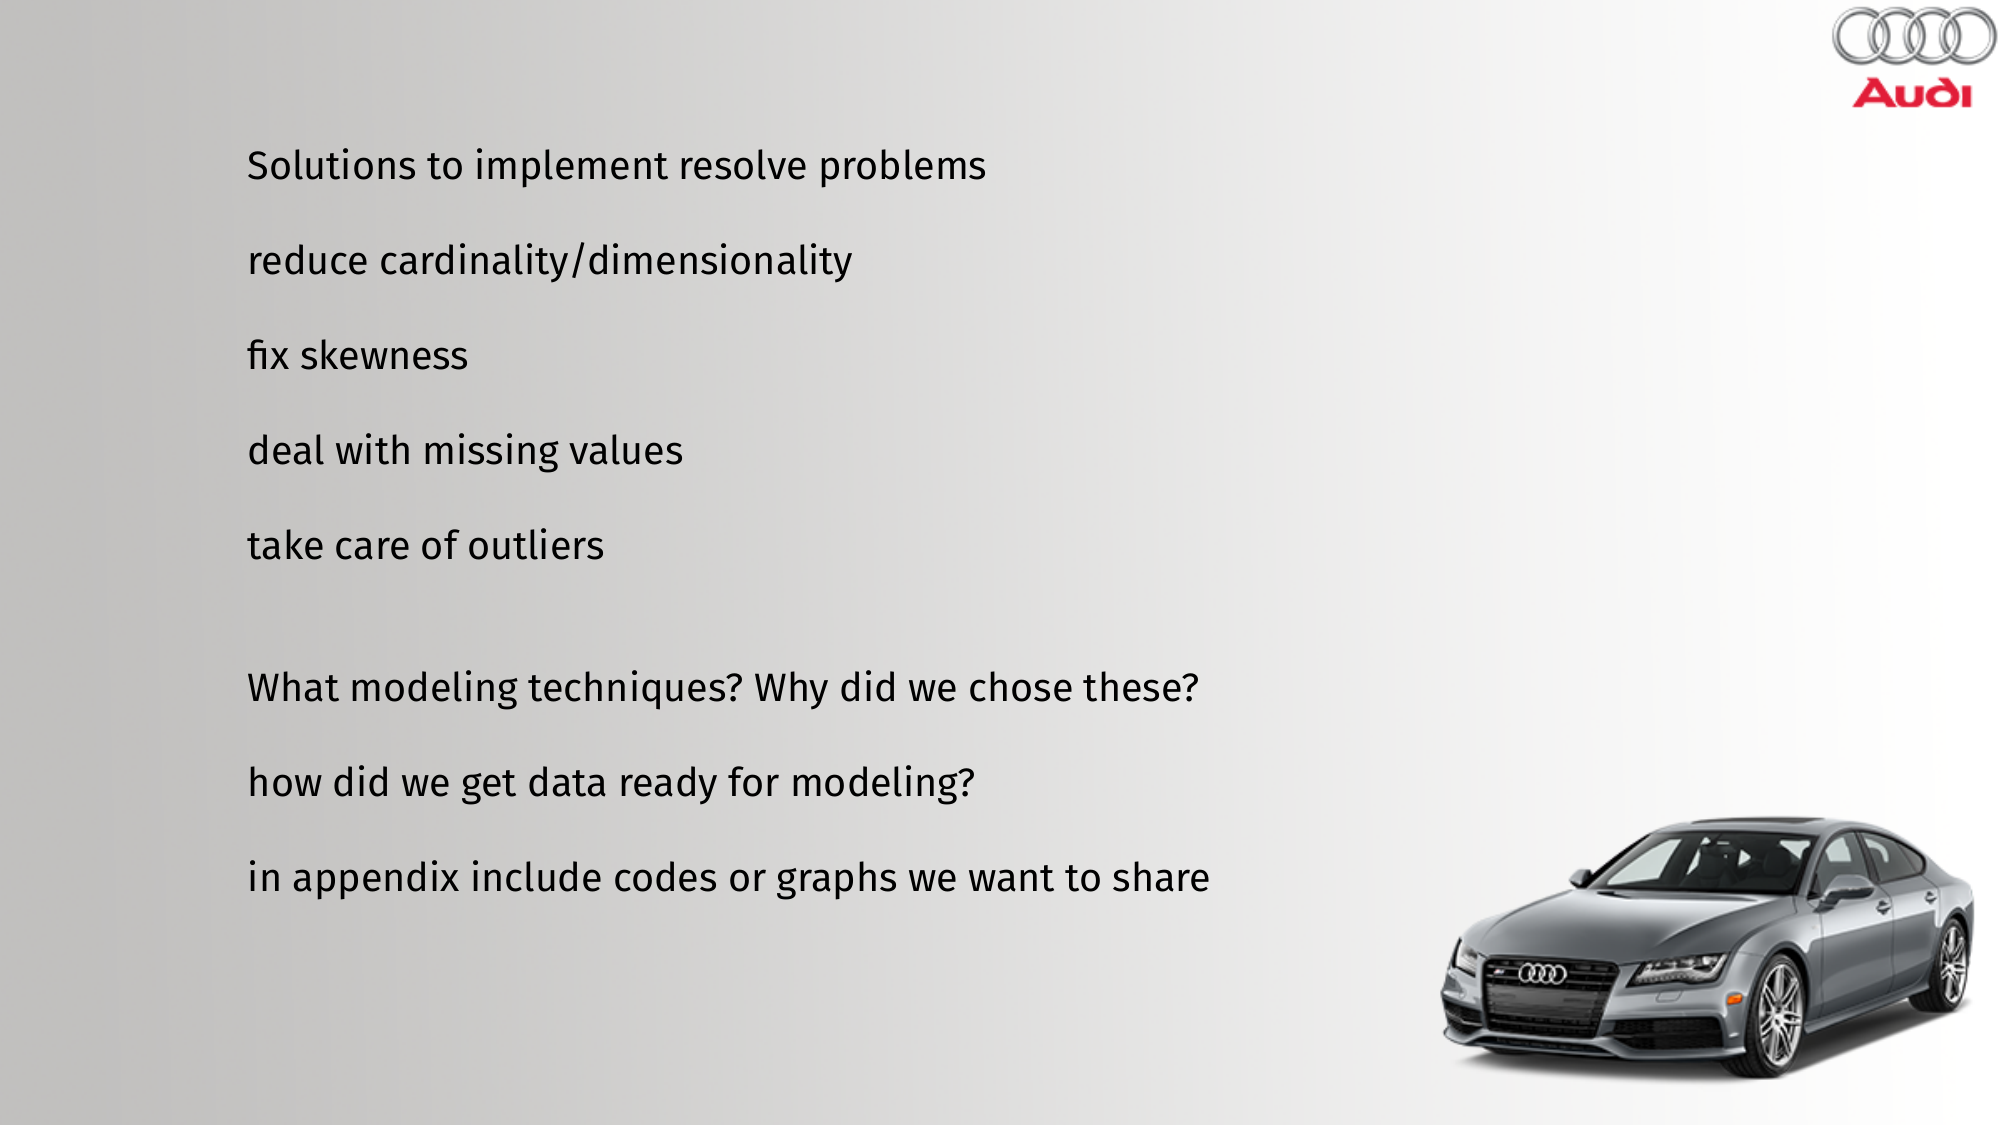

Solutions to implement resolve problems

reduce cardinality/dimensionality

fix skewness

deal with missing values

take care of outliers

What modeling techniques? Why did we chose these?

how did we get data ready for modeling?

in appendix include codes or graphs we want to share